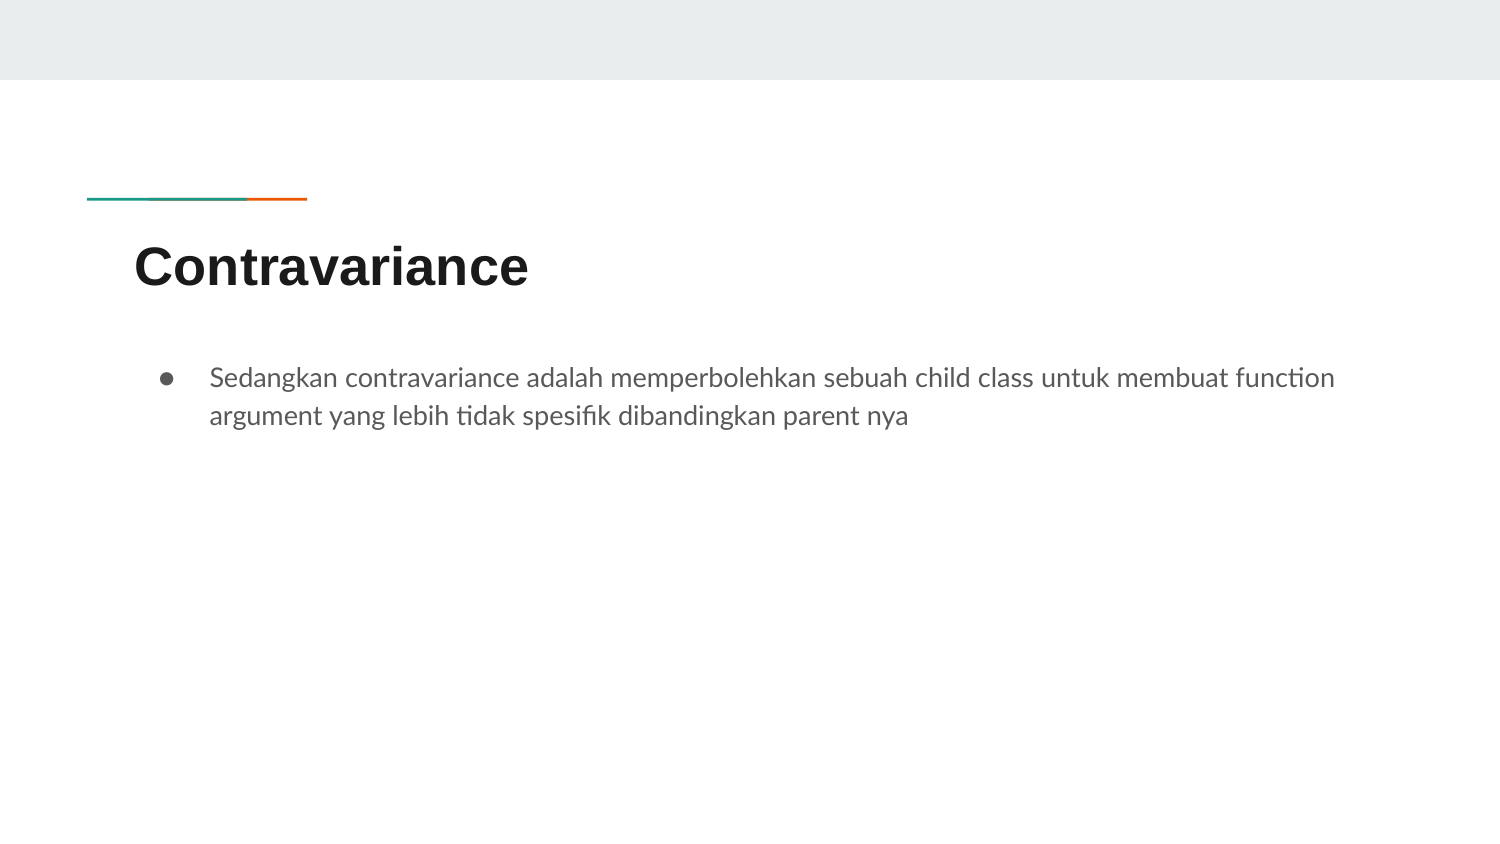

# Contravariance
Sedangkan contravariance adalah memperbolehkan sebuah child class untuk membuat function argument yang lebih tidak spesifik dibandingkan parent nya